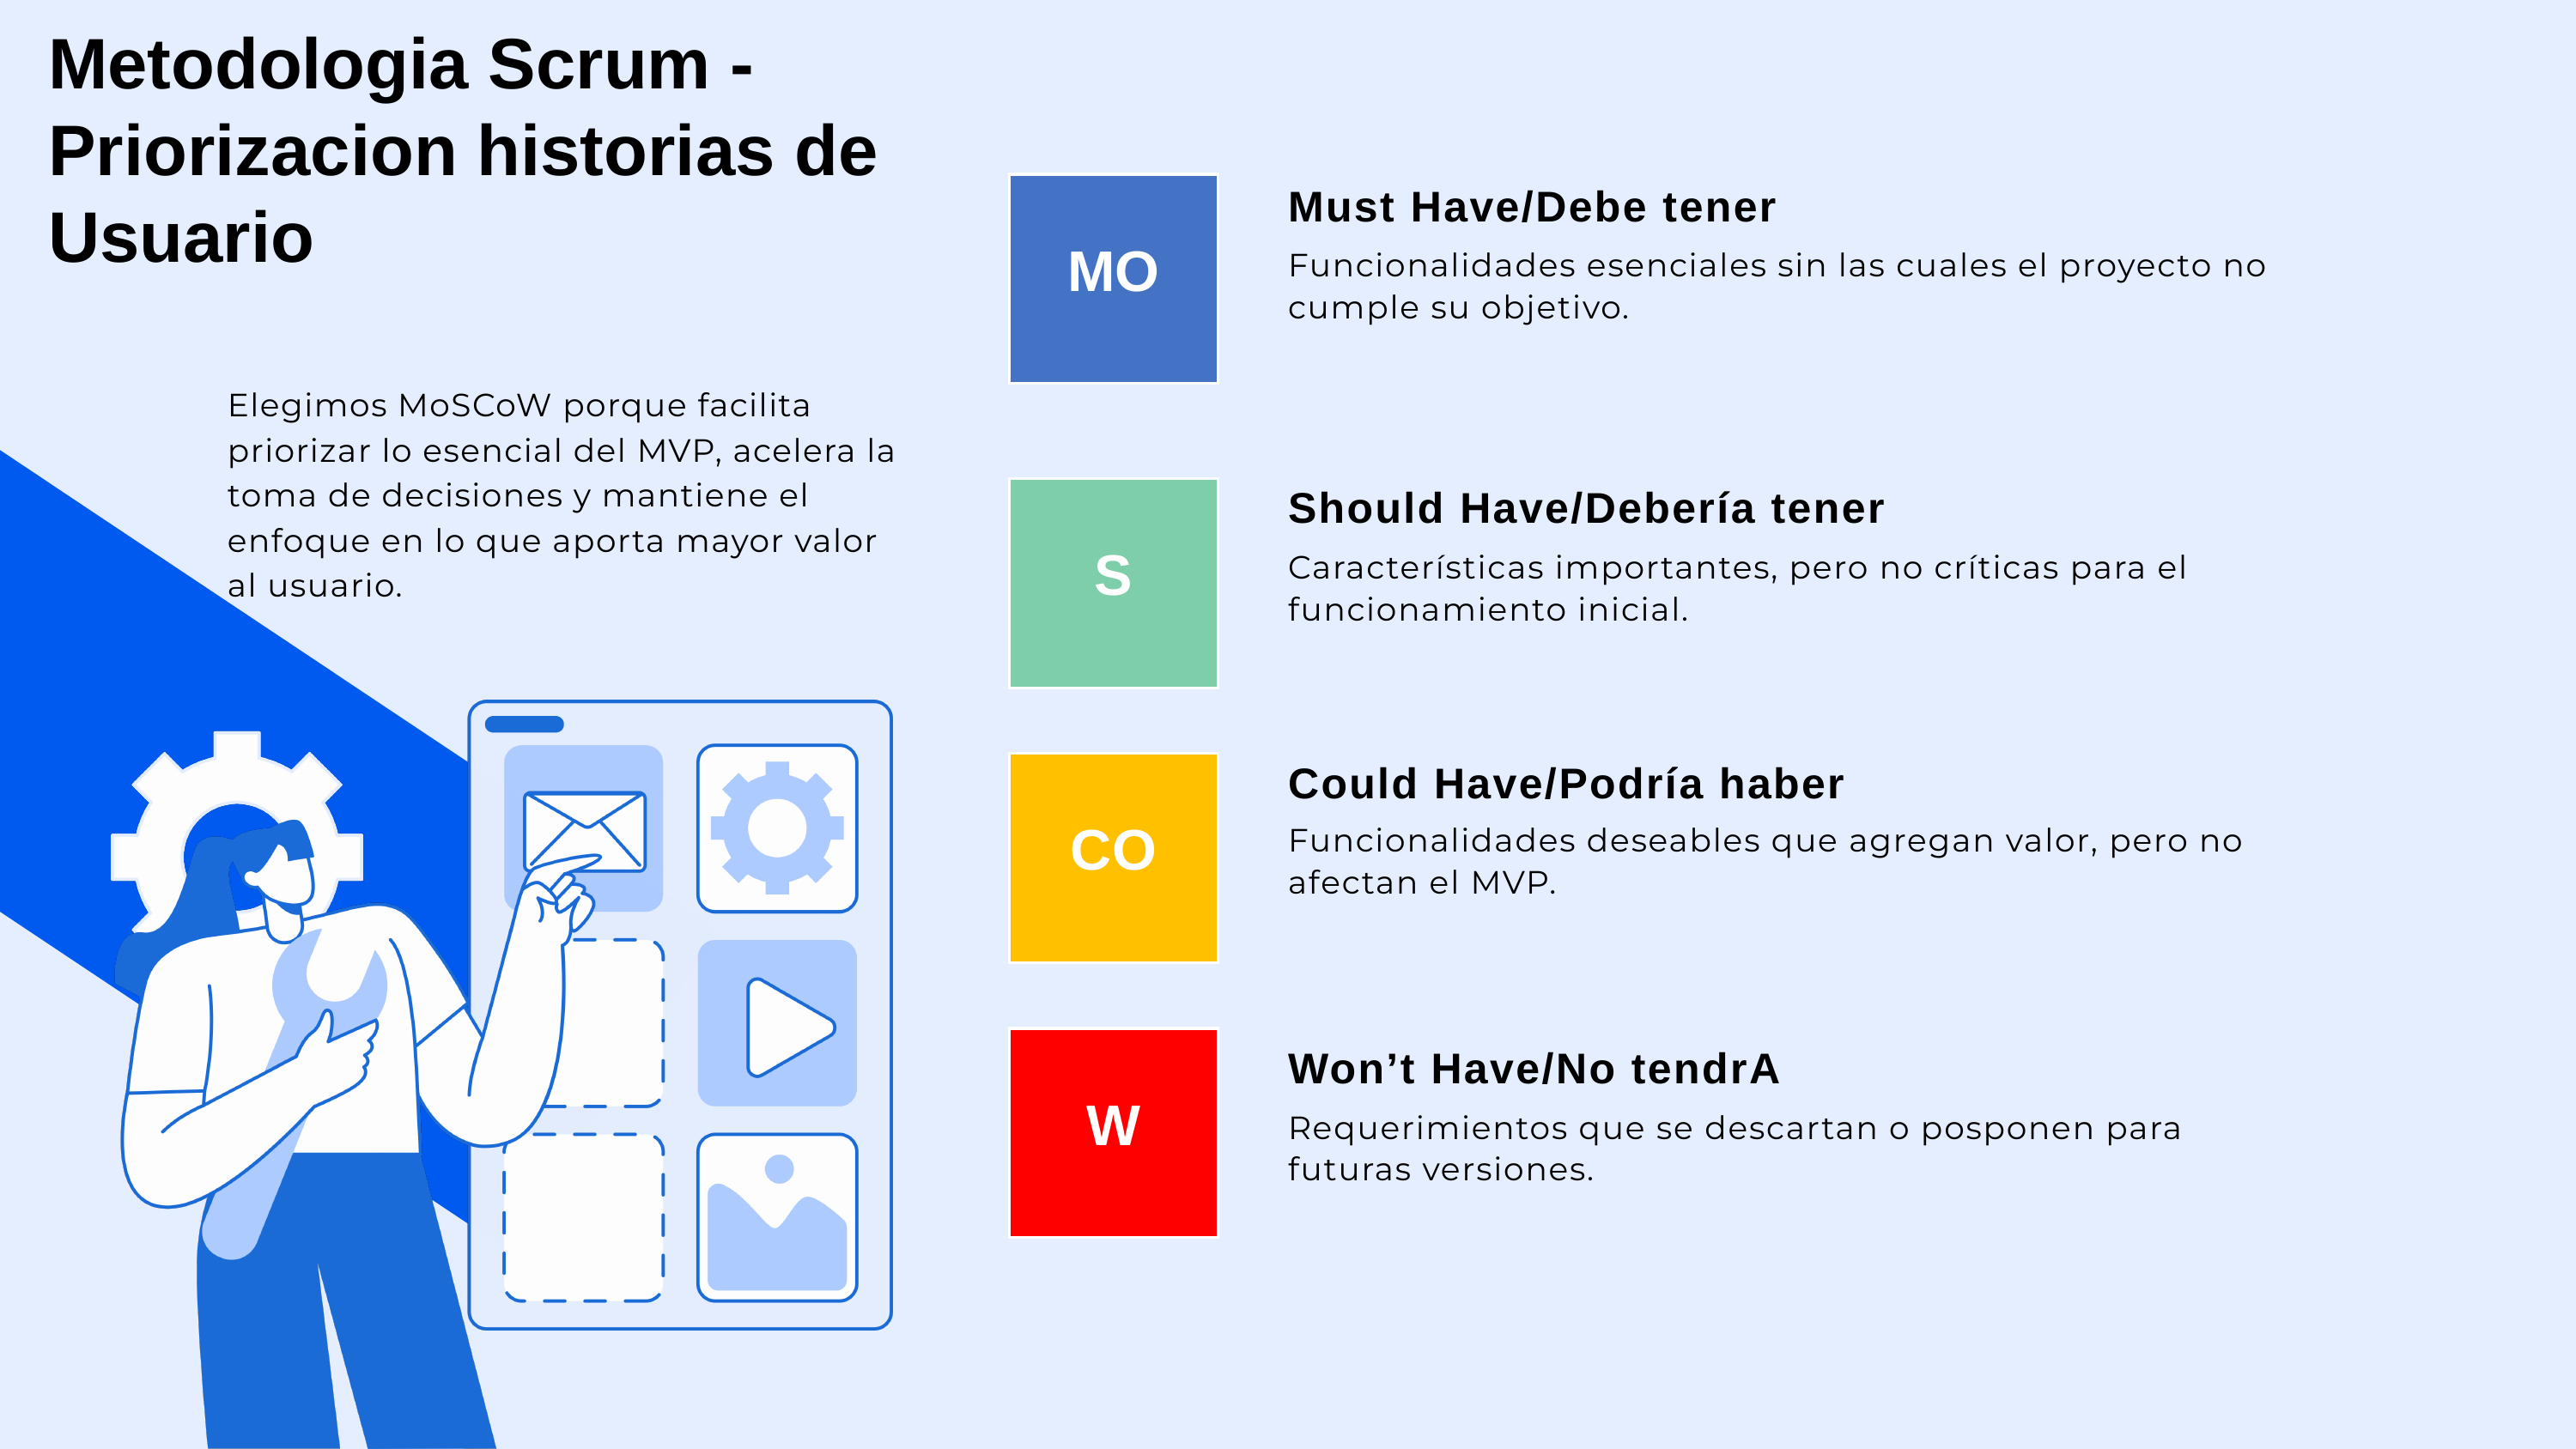

Metodologia Scrum - Priorizacion historias de Usuario

MO
Must Have/Debe tener
Funcionalidades esenciales sin las cuales el proyecto no cumple su objetivo.

Elegimos MoSCoW porque facilita priorizar lo esencial del MVP, acelera la toma de decisiones y mantiene el enfoque en lo que aporta mayor valor al usuario.

S
Should Have/Debería tener
Características importantes, pero no críticas para el funcionamiento inicial.

CO
Could Have/Podría haber
Funcionalidades deseables que agregan valor, pero no afectan el MVP.

W
Won’t Have/No tendrA
Requerimientos que se descartan o posponen para futuras versiones.